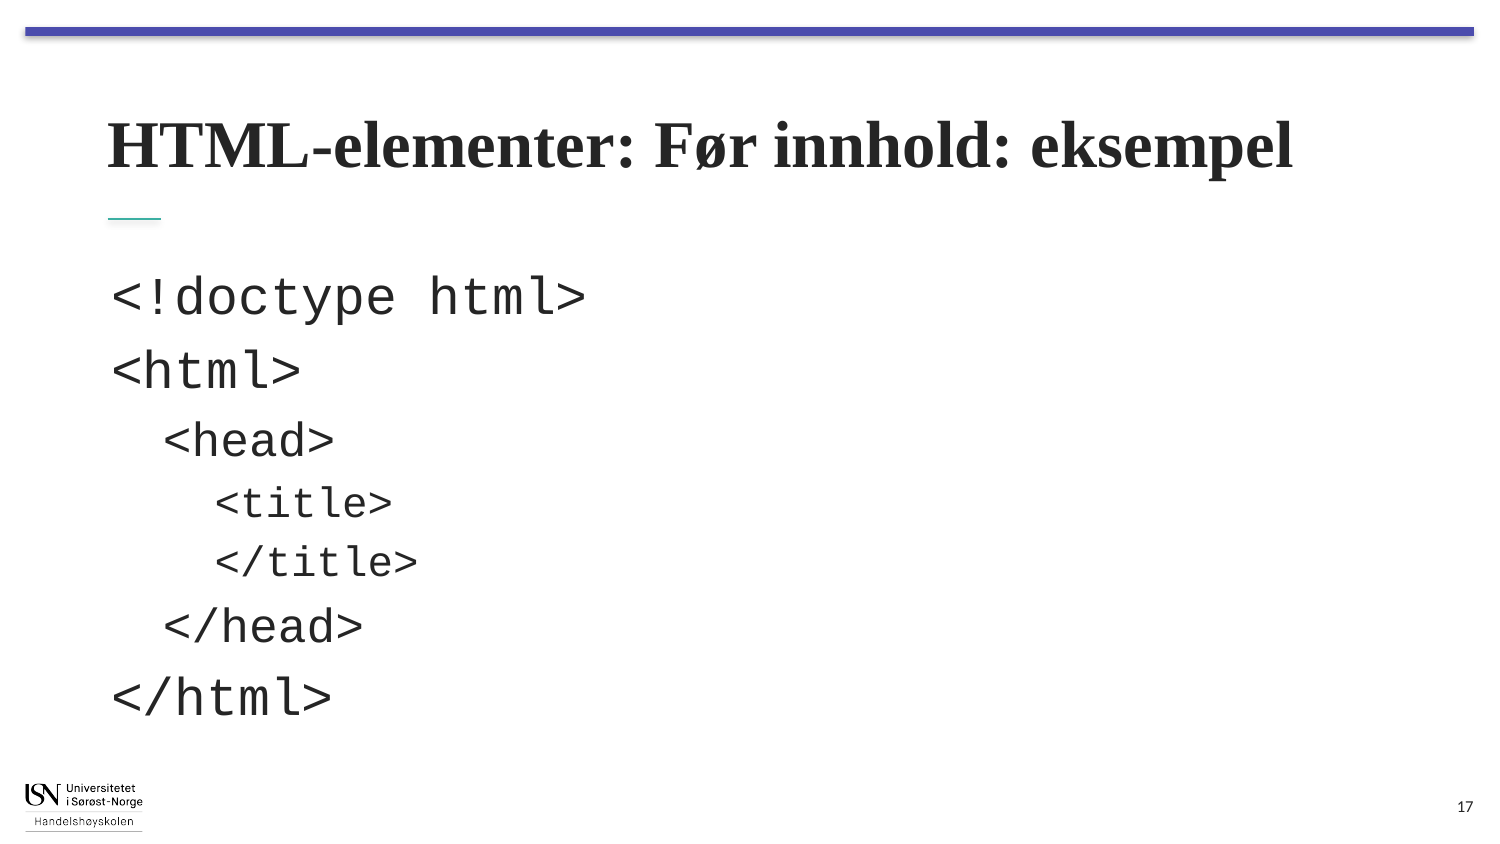

# HTML-elementer: Før innhold: eksempel
<!doctype html>
<html>
<head>
<title>
</title>
</head>
</html>
17